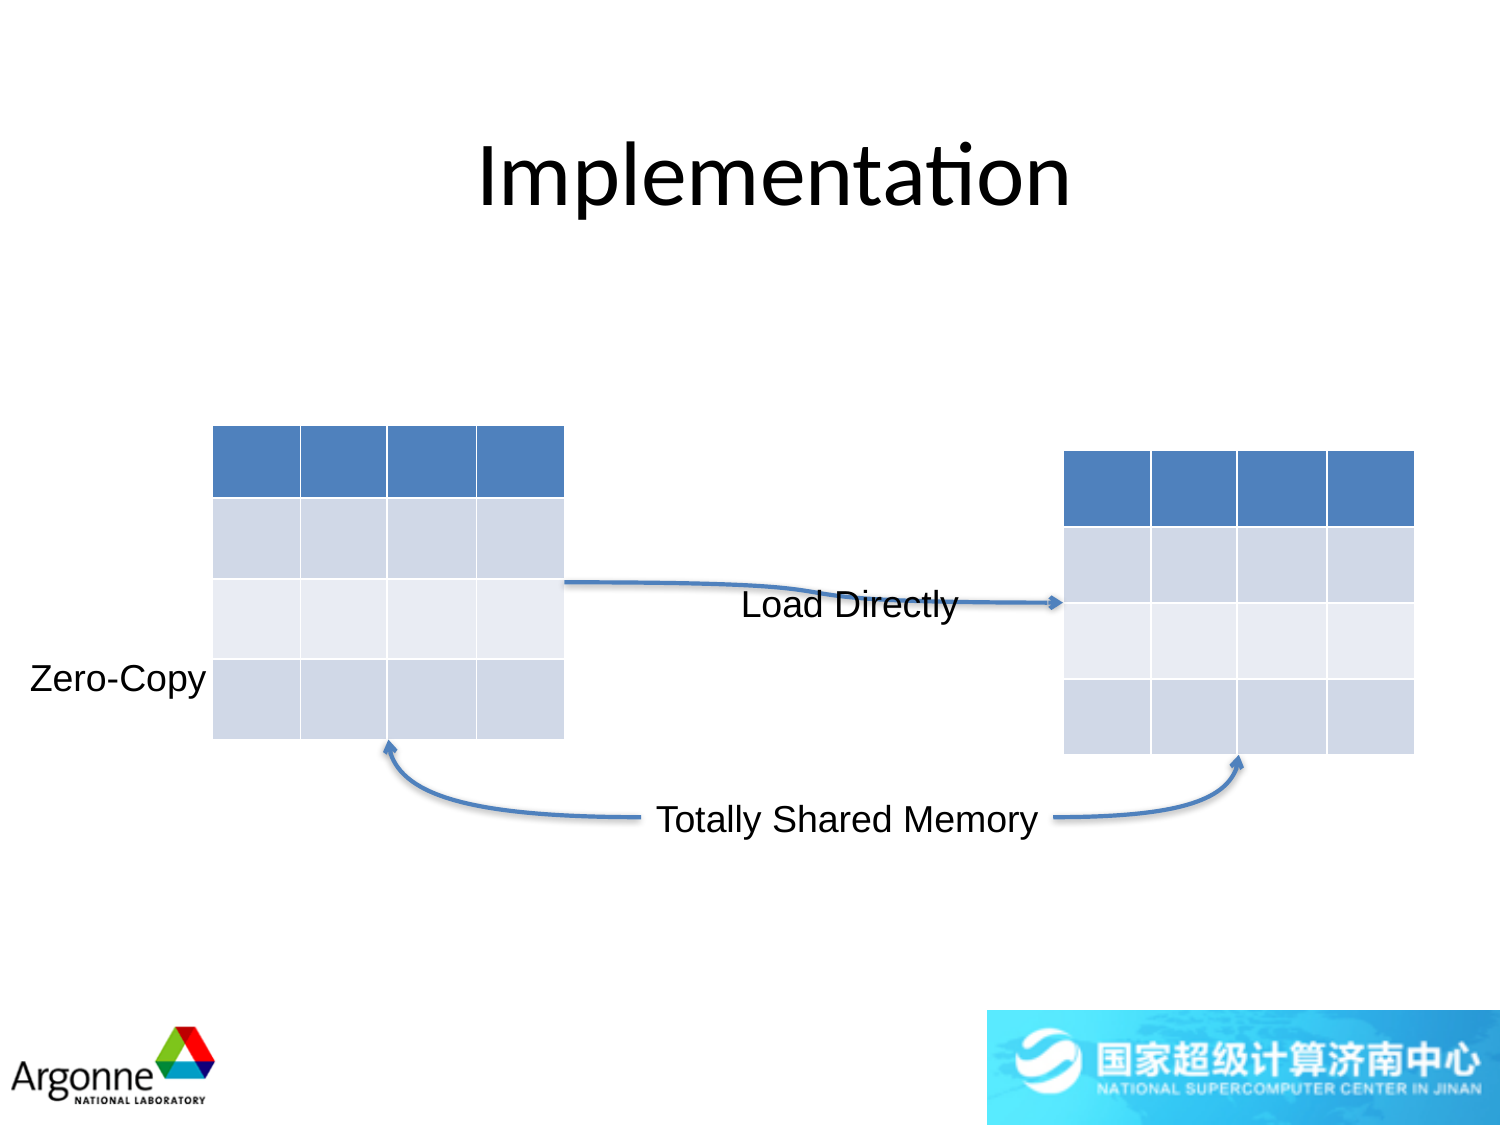

# Implementation
|  |  |  |  |
| --- | --- | --- | --- |
|  |  |  |  |
|  |  |  |  |
|  |  |  |  |
|  |  |  |  |
| --- | --- | --- | --- |
|  |  |  |  |
|  |  |  |  |
|  |  |  |  |
Load Directly
Zero-Copy
Totally Shared Memory